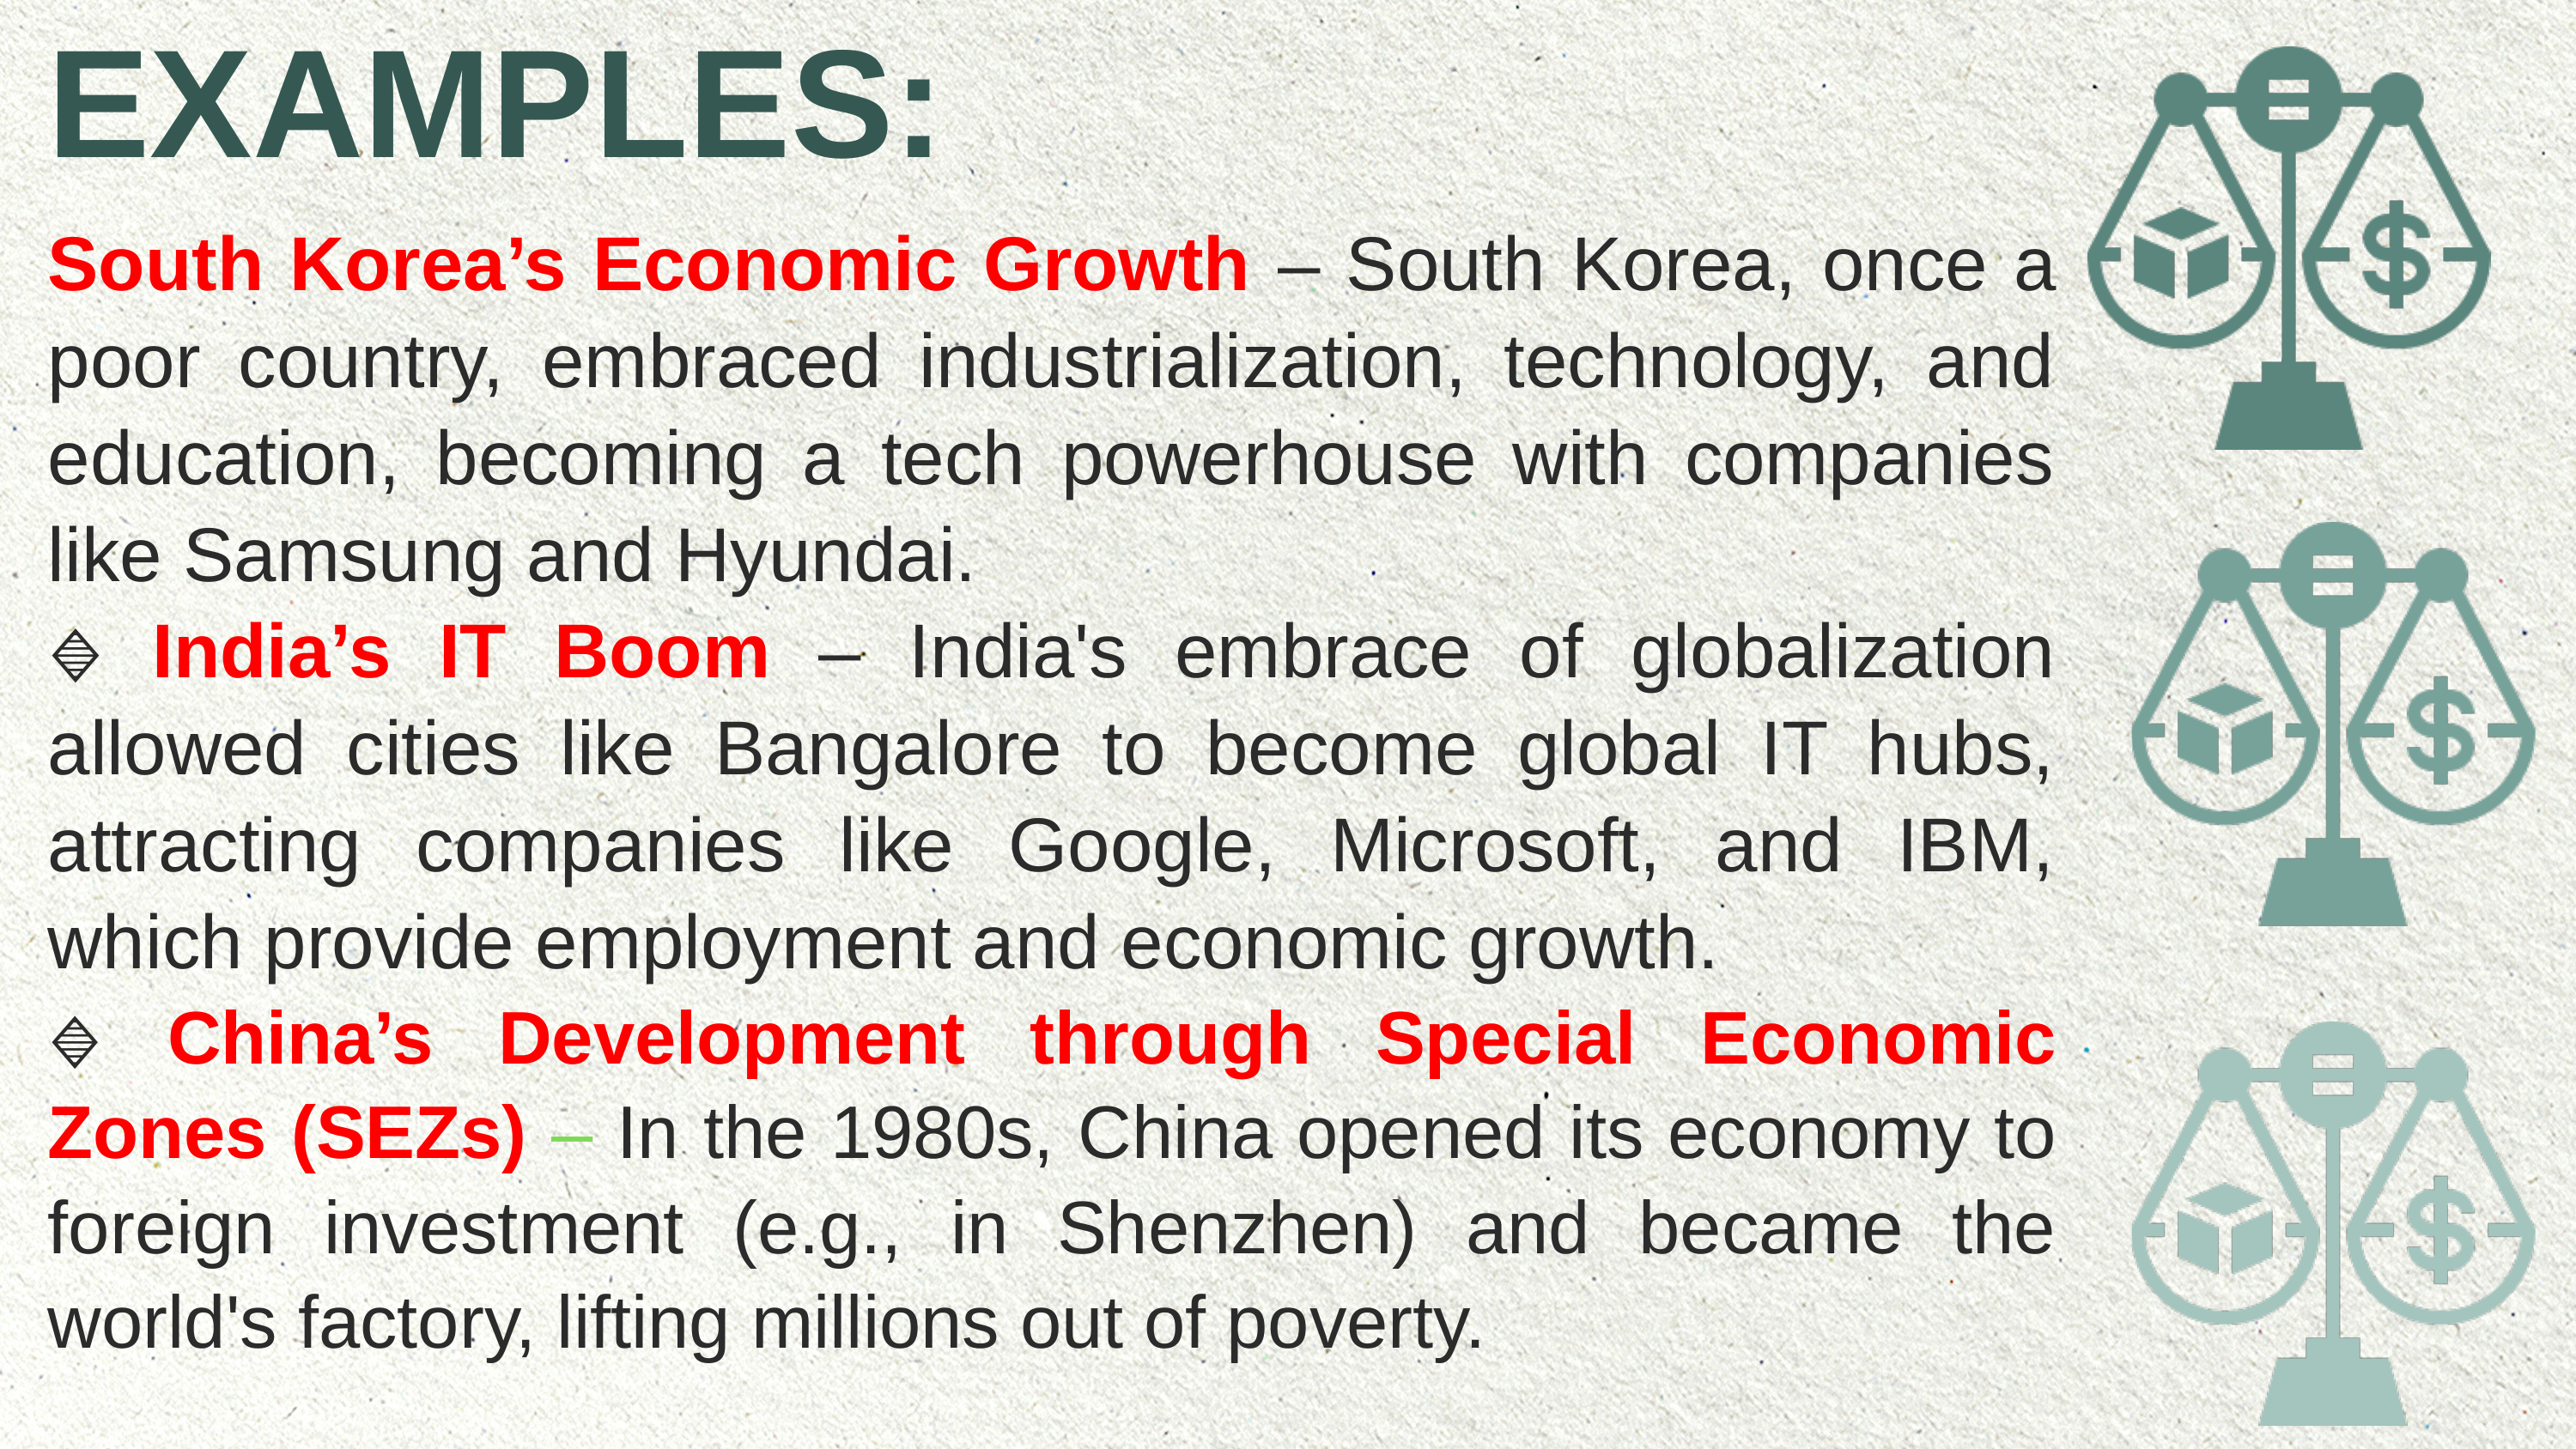

EXAMPLES:

South Korea’s Economic Growth – South Korea, once a poor country, embraced industrialization, technology, and education, becoming a tech powerhouse with companies like Samsung and Hyundai.
🔹 India’s IT Boom – India's embrace of globalization allowed cities like Bangalore to become global IT hubs, attracting companies like Google, Microsoft, and IBM, which provide employment and economic growth.
🔹 China’s Development through Special Economic Zones (SEZs) – In the 1980s, China opened its economy to foreign investment (e.g., in Shenzhen) and became the world's factory, lifting millions out of poverty.